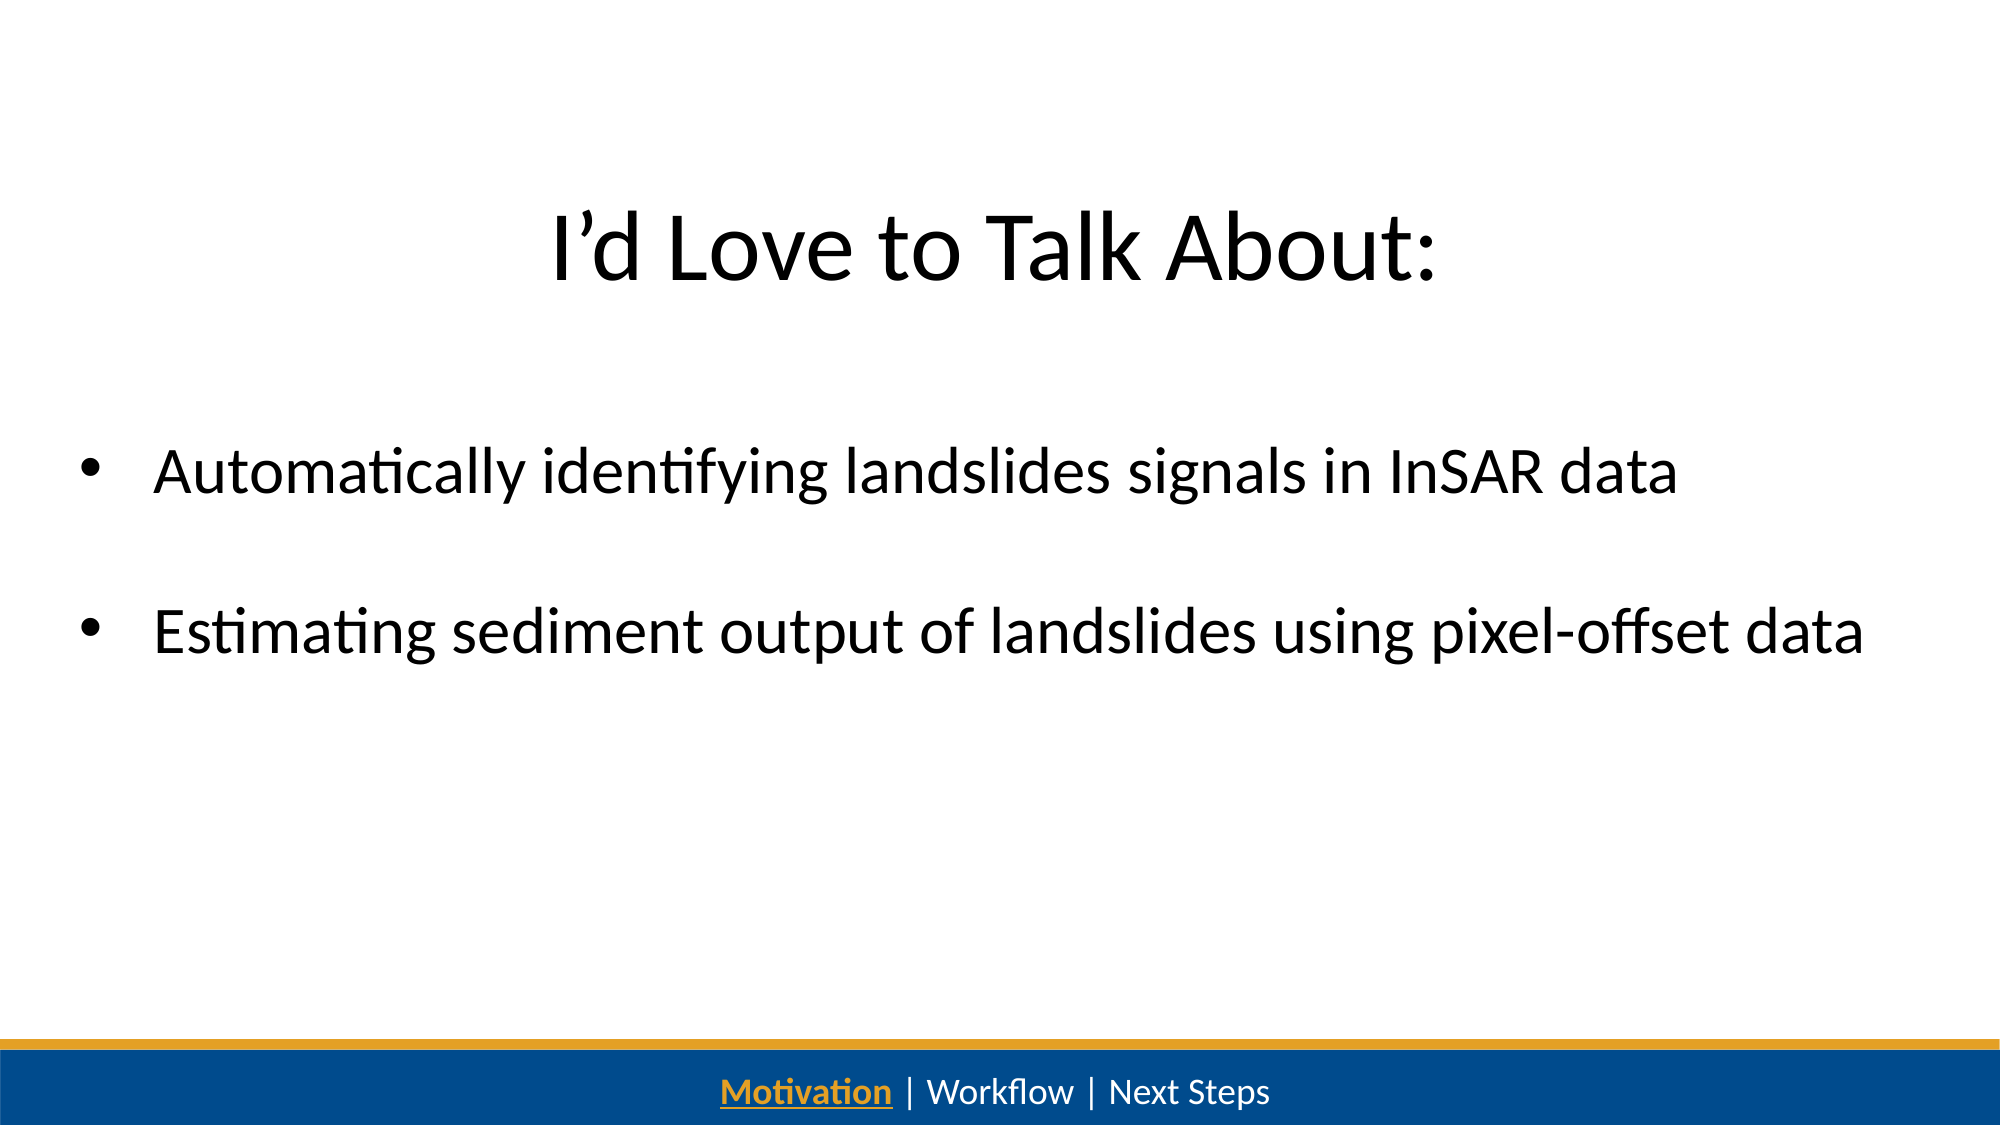

I’d Love to Talk About:
Automatically identifying landslides signals in InSAR data

Estimating sediment output of landslides using pixel-offset data
Motivation | Workflow | Next Steps